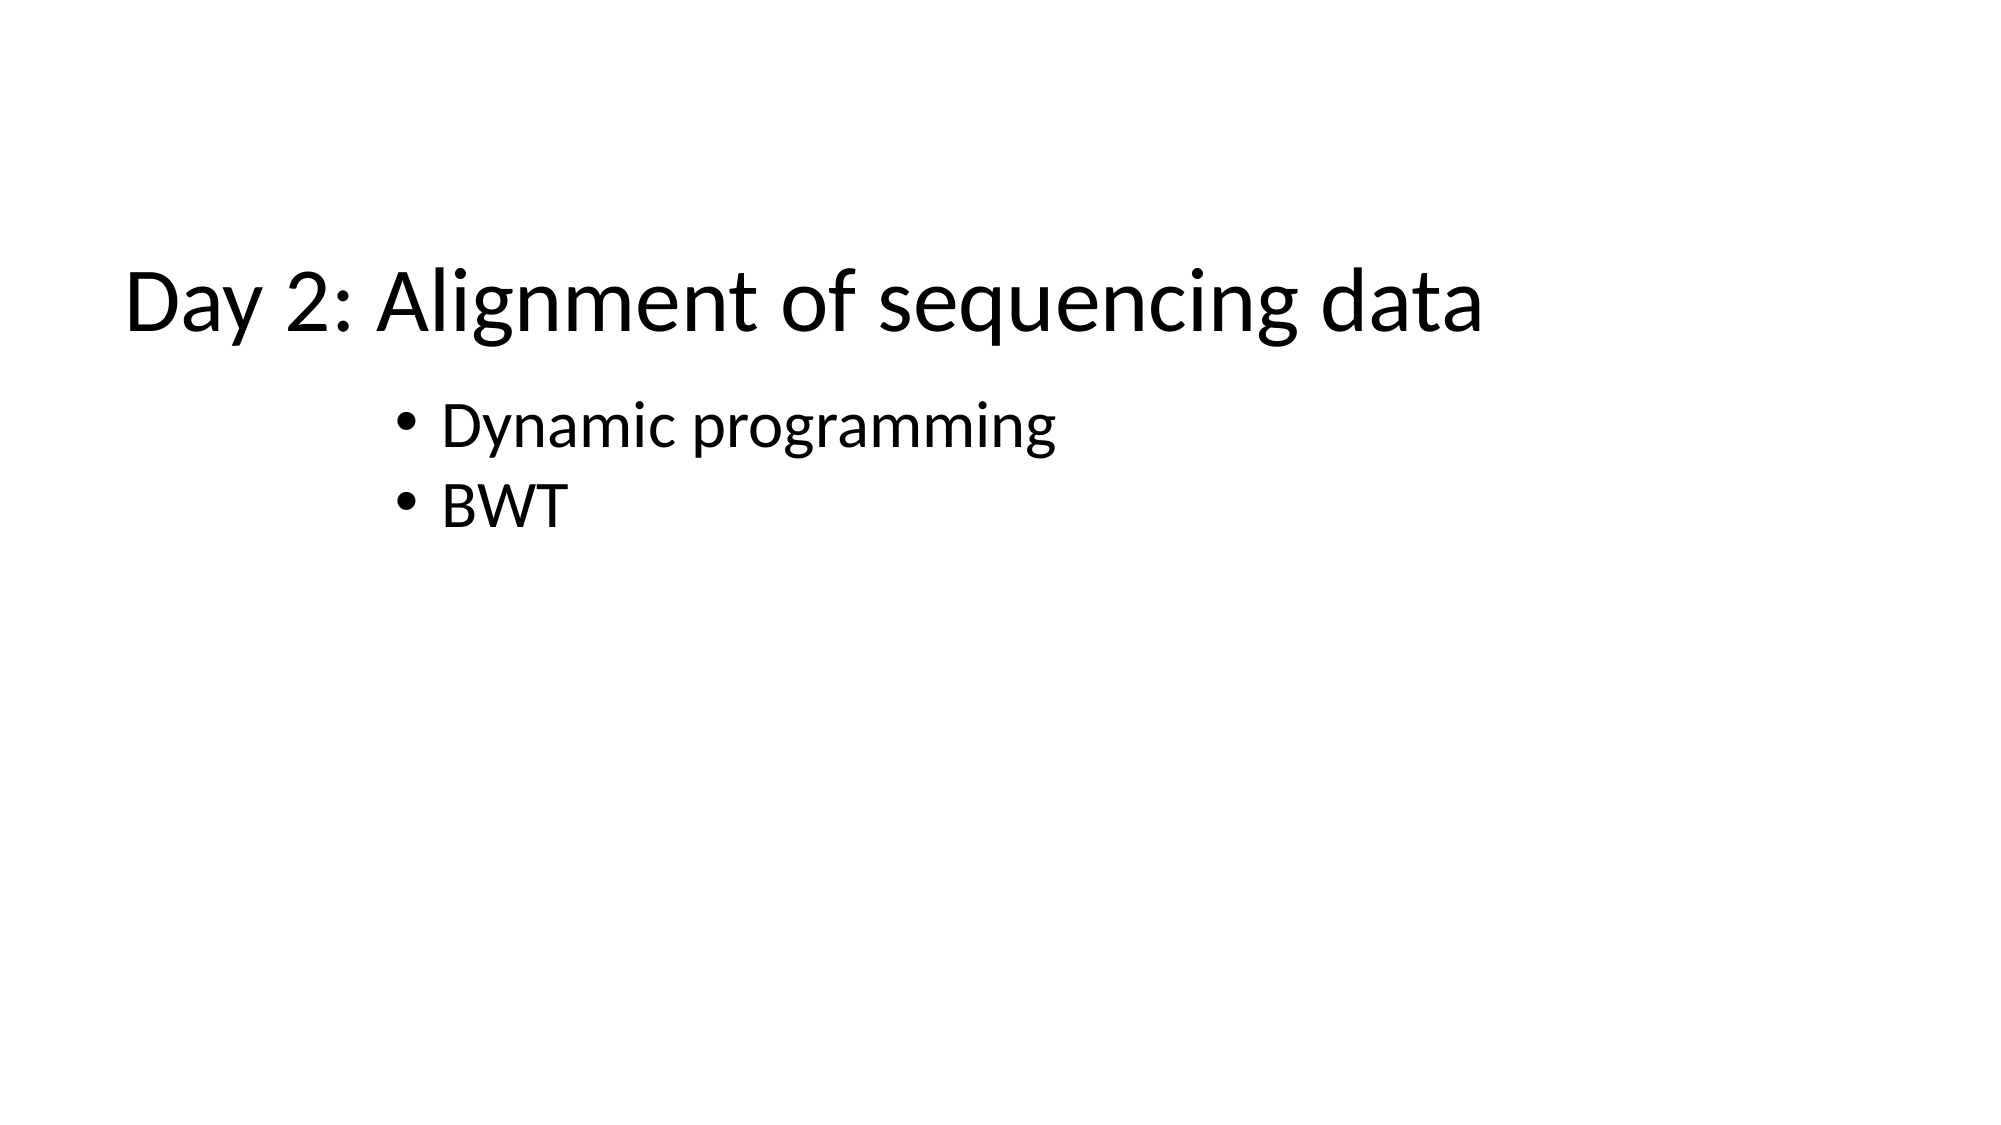

# Day 2: Alignment of sequencing data
Dynamic programming
BWT